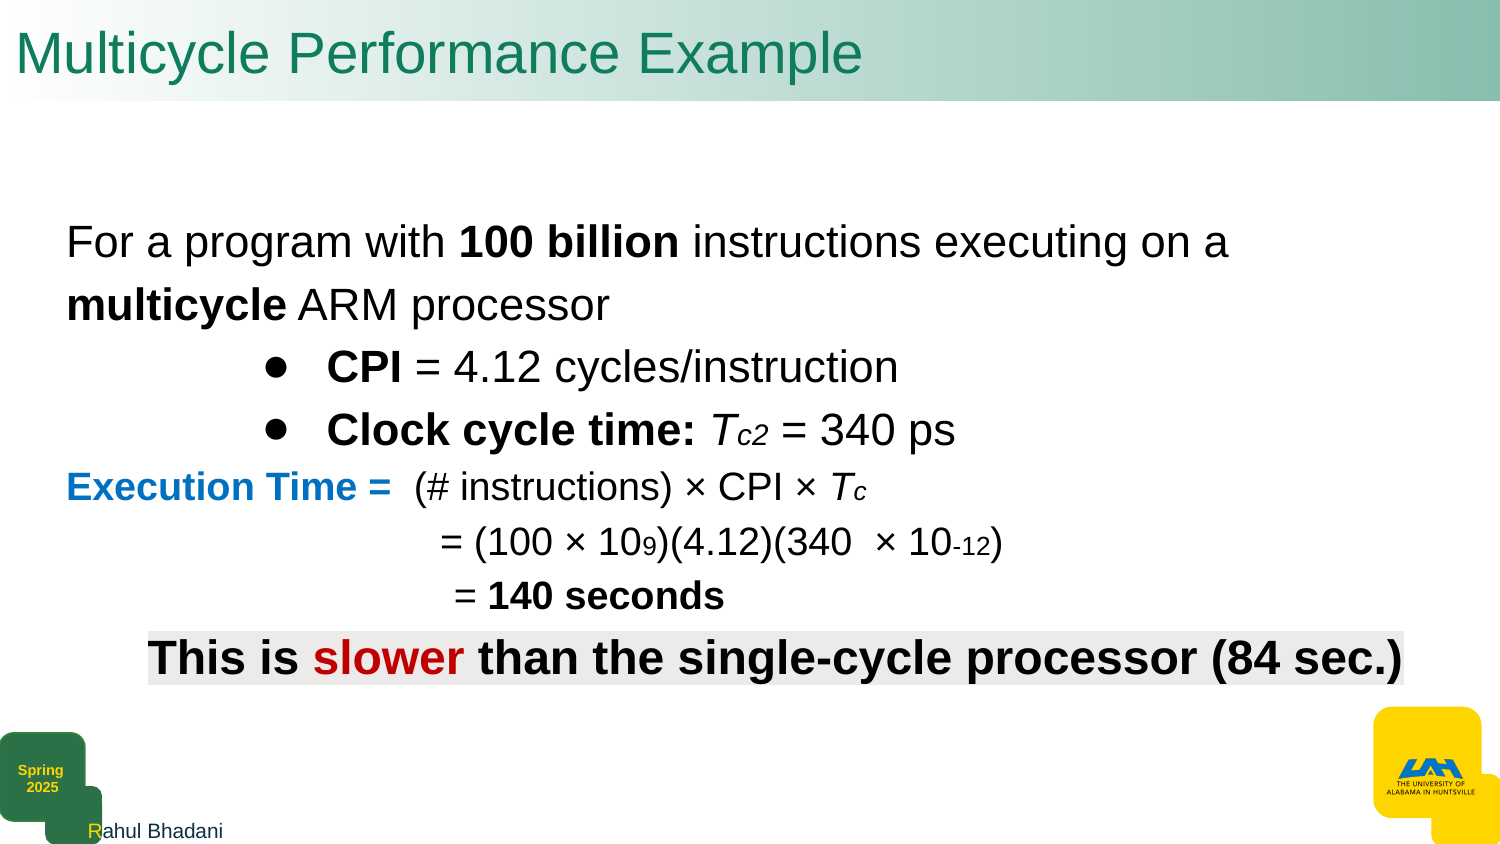

# Multicycle Performance Example​
For a program with 100 billion instructions executing on a multicycle ARM processor​
CPI = 4.12 cycles/instruction​
Clock cycle time: Tc2 = 340 ps​
Execution Time =  (# instructions) × CPI × Tc​
              = (100 × 109)(4.12)(340  × 10-12)​
             	= 140 seconds
This is slower than the single-cycle processor (84 sec.)​